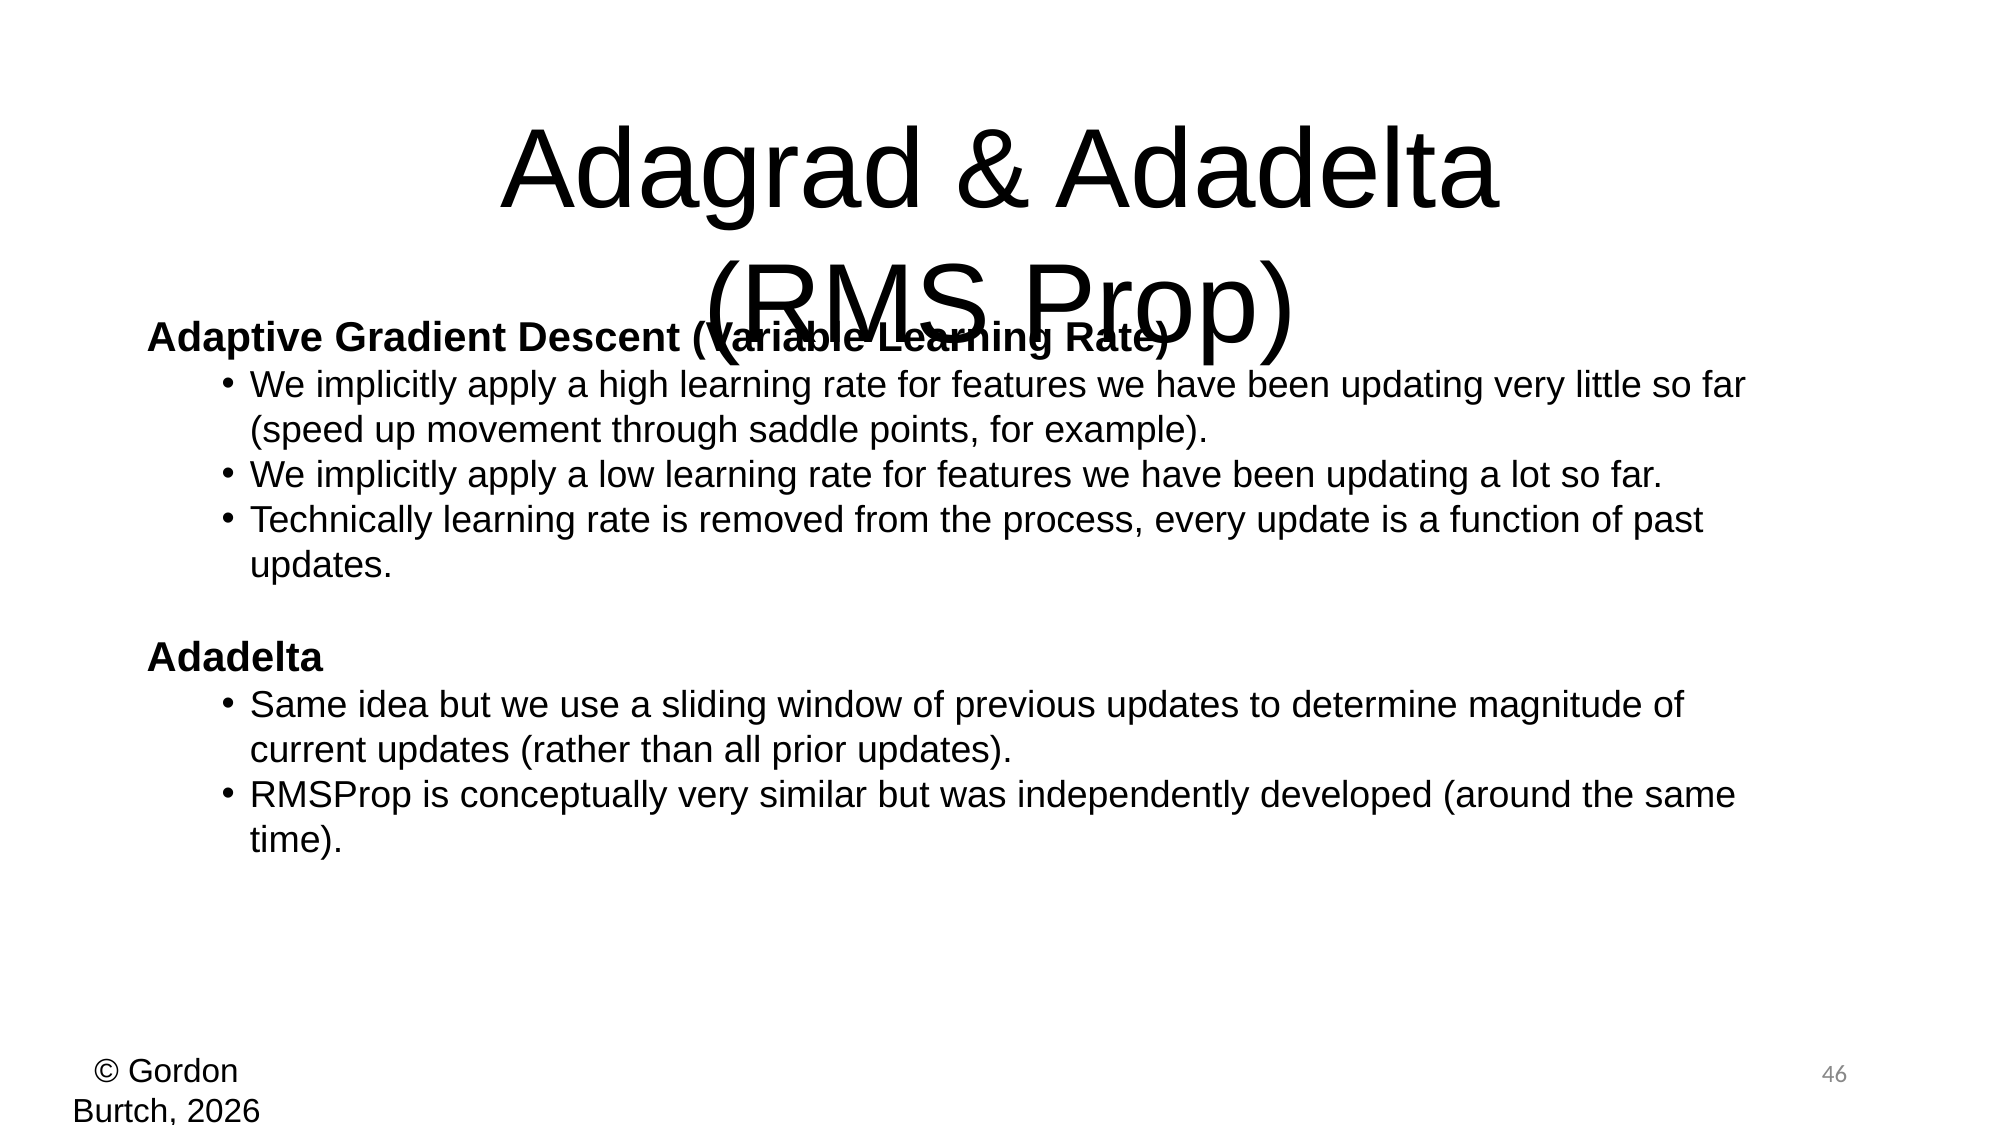

Adagrad & Adadelta (RMS Prop)
Adaptive Gradient Descent (Variable Learning Rate)
We implicitly apply a high learning rate for features we have been updating very little so far (speed up movement through saddle points, for example).
We implicitly apply a low learning rate for features we have been updating a lot so far.
Technically learning rate is removed from the process, every update is a function of past updates.

Adadelta
Same idea but we use a sliding window of previous updates to determine magnitude of current updates (rather than all prior updates).
RMSProp is conceptually very similar but was independently developed (around the same time).

46